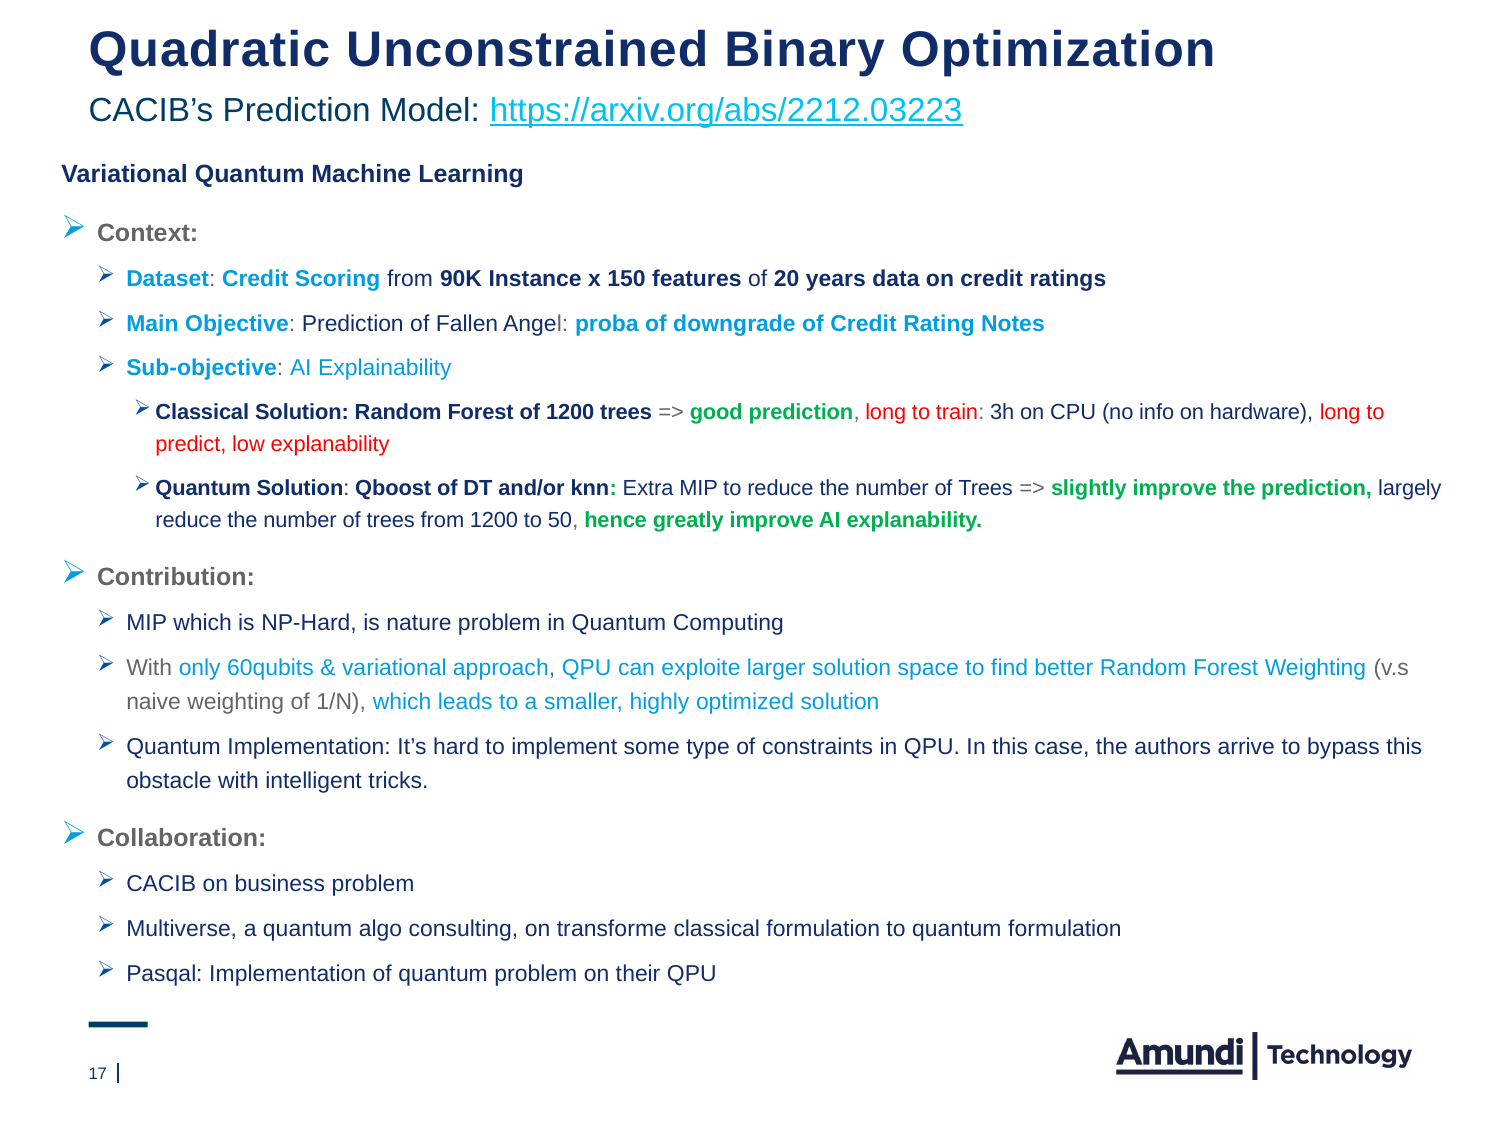

# Quadratic Unconstrained Binary Optimization
CACIB’s Prediction Model: https://arxiv.org/abs/2212.03223

Variational Quantum Machine Learning
Context:
Dataset: Credit Scoring from 90K Instance x 150 features of 20 years data on credit ratings
Main Objective: Prediction of Fallen Angel: proba of downgrade of Credit Rating Notes
Sub-objective: AI Explainability
Classical Solution: Random Forest of 1200 trees => good prediction, long to train: 3h on CPU (no info on hardware), long to predict, low explanability
Quantum Solution: Qboost of DT and/or knn: Extra MIP to reduce the number of Trees => slightly improve the prediction, largely reduce the number of trees from 1200 to 50, hence greatly improve AI explanability.
Contribution:
MIP which is NP-Hard, is nature problem in Quantum Computing
With only 60qubits & variational approach, QPU can exploite larger solution space to find better Random Forest Weighting (v.s naive weighting of 1/N), which leads to a smaller, highly optimized solution
Quantum Implementation: It’s hard to implement some type of constraints in QPU. In this case, the authors arrive to bypass this obstacle with intelligent tricks.
Collaboration:
CACIB on business problem
Multiverse, a quantum algo consulting, on transforme classical formulation to quantum formulation
Pasqal: Implementation of quantum problem on their QPU
17